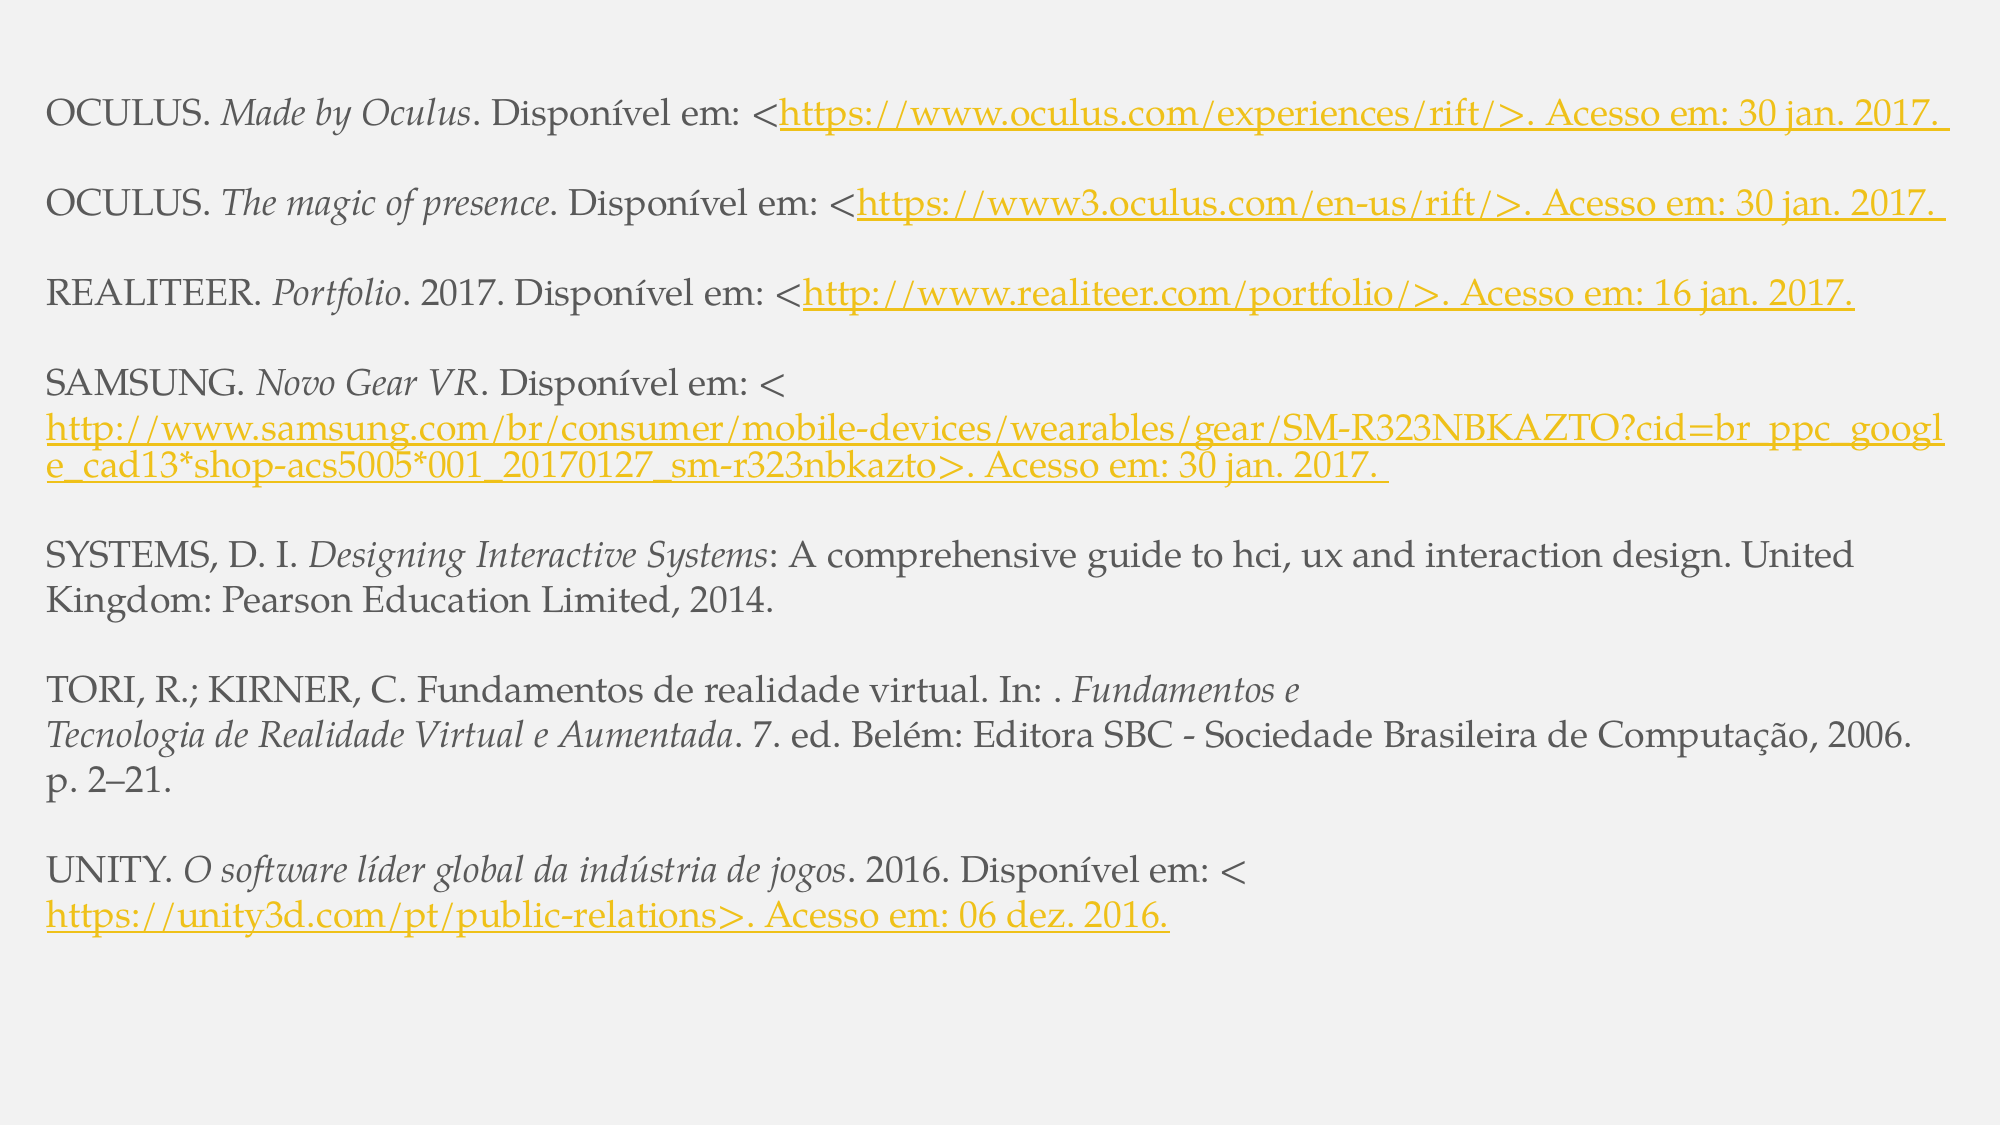

OCULUS. Made by Oculus. Disponível em: <https://www.oculus.com/experiences/rift/>. Acesso em: 30 jan. 2017.

OCULUS. The magic of presence. Disponível em: <https://www3.oculus.com/en-us/rift/>. Acesso em: 30 jan. 2017.

REALITEER. Portfolio. 2017. Disponível em: <http://www.realiteer.com/portfolio/>. Acesso em: 16 jan. 2017.

SAMSUNG. Novo Gear VR. Disponível em: <http://www.samsung.com/br/consumer/mobile-devices/wearables/gear/SM-R323NBKAZTO?cid=br_ppc_google_cad13*shop-acs5005*001_20170127_sm-r323nbkazto>. Acesso em: 30 jan. 2017.

SYSTEMS, D. I. Designing Interactive Systems: A comprehensive guide to hci, ux and interaction design. United Kingdom: Pearson Education Limited, 2014.

TORI, R.; KIRNER, C. Fundamentos de realidade virtual. In: . Fundamentos e
Tecnologia de Realidade Virtual e Aumentada. 7. ed. Belém: Editora SBC - Sociedade Brasileira de Computação, 2006. p. 2–21.

UNITY. O software líder global da indústria de jogos. 2016. Disponível em: <https://unity3d.com/pt/public-relations>. Acesso em: 06 dez. 2016.